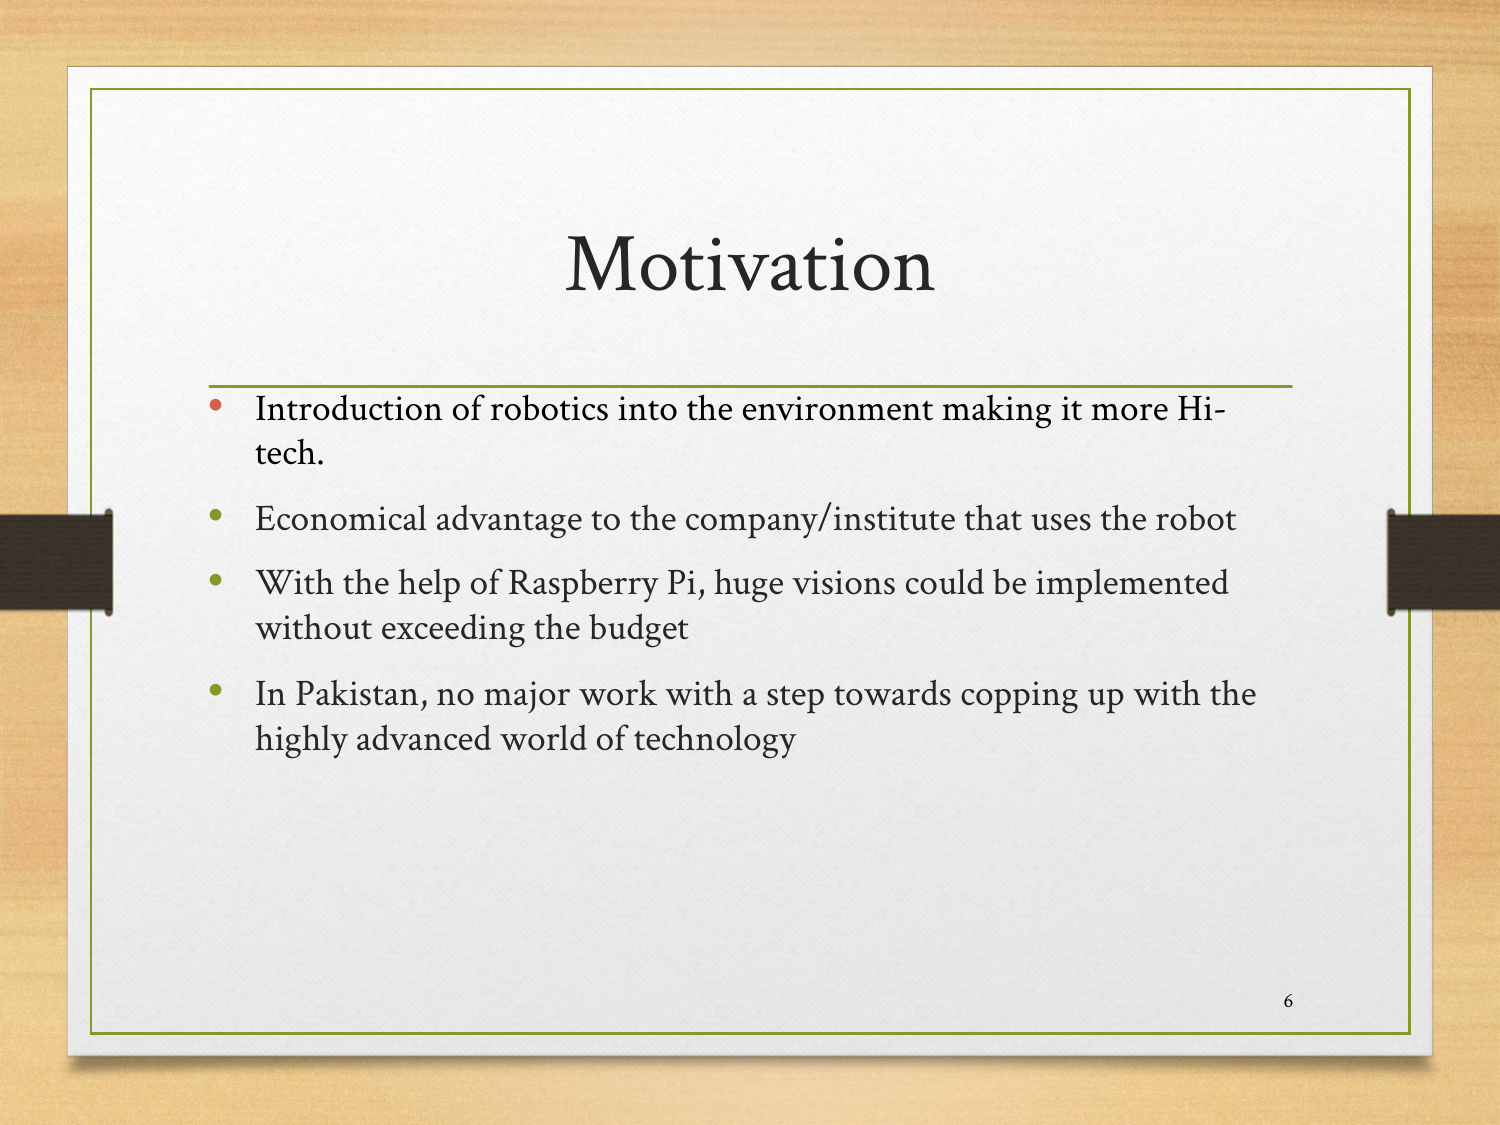

# Motivation
Introduction of robotics into the environment making it more Hi-tech.
Economical advantage to the company/institute that uses the robot
With the help of Raspberry Pi, huge visions could be implemented without exceeding the budget
In Pakistan, no major work with a step towards copping up with the highly advanced world of technology
6